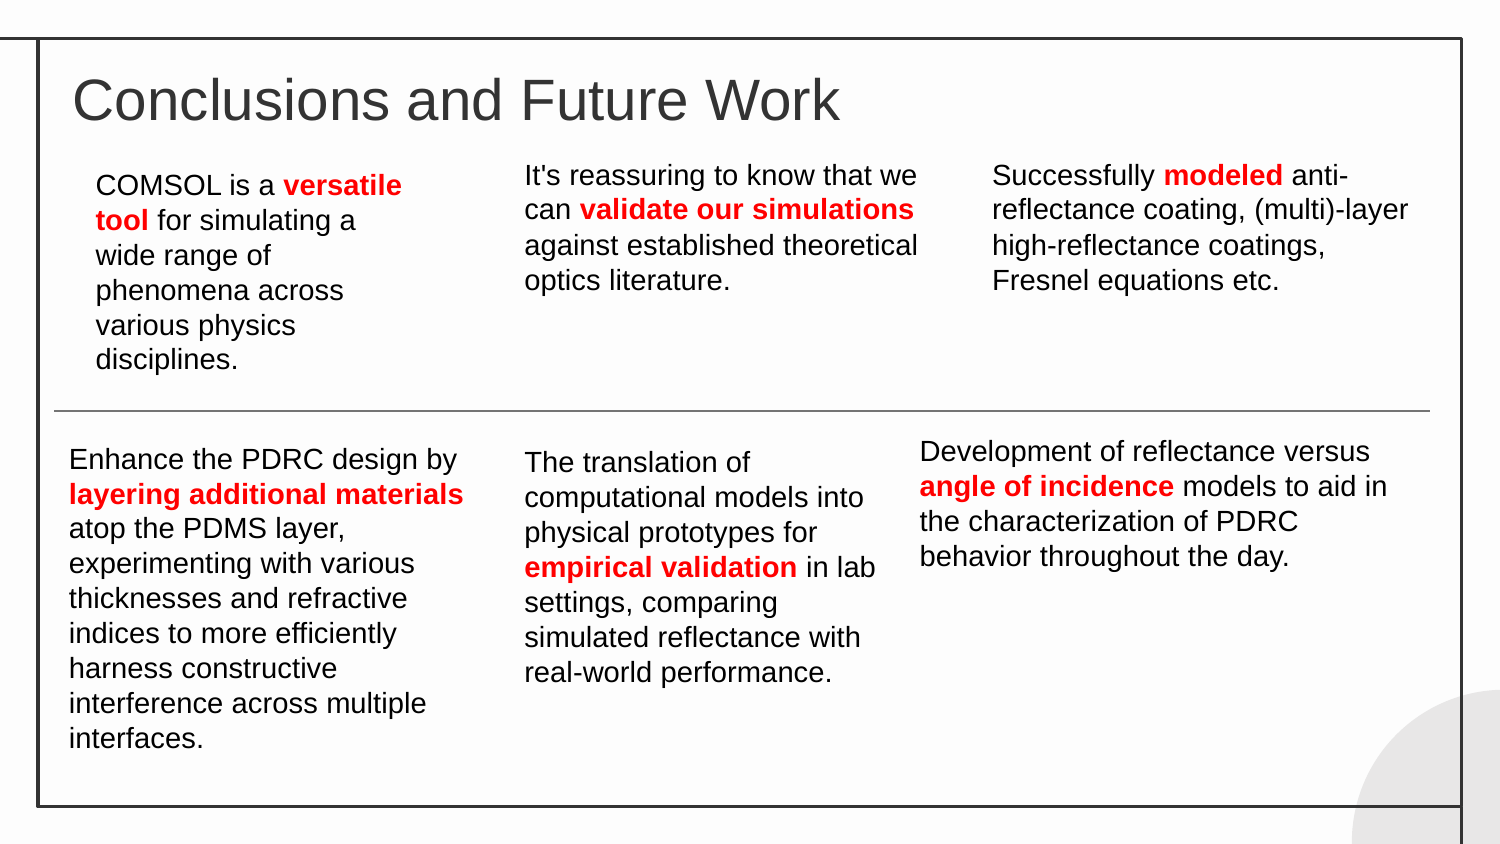

# Conclusions and Future Work
It's reassuring to know that we can validate our simulations against established theoretical optics literature.
Successfully modeled anti-reflectance coating, (multi)-layer high-reflectance coatings, Fresnel equations etc.
COMSOL is a versatile tool for simulating a wide range of phenomena across various physics disciplines.
Development of reflectance versus angle of incidence models to aid in the characterization of PDRC behavior throughout the day.
Enhance the PDRC design by layering additional materials atop the PDMS layer, experimenting with various thicknesses and refractive indices to more efficiently harness constructive interference across multiple interfaces.
The translation of computational models into physical prototypes for empirical validation in lab settings, comparing simulated reflectance with real-world performance.